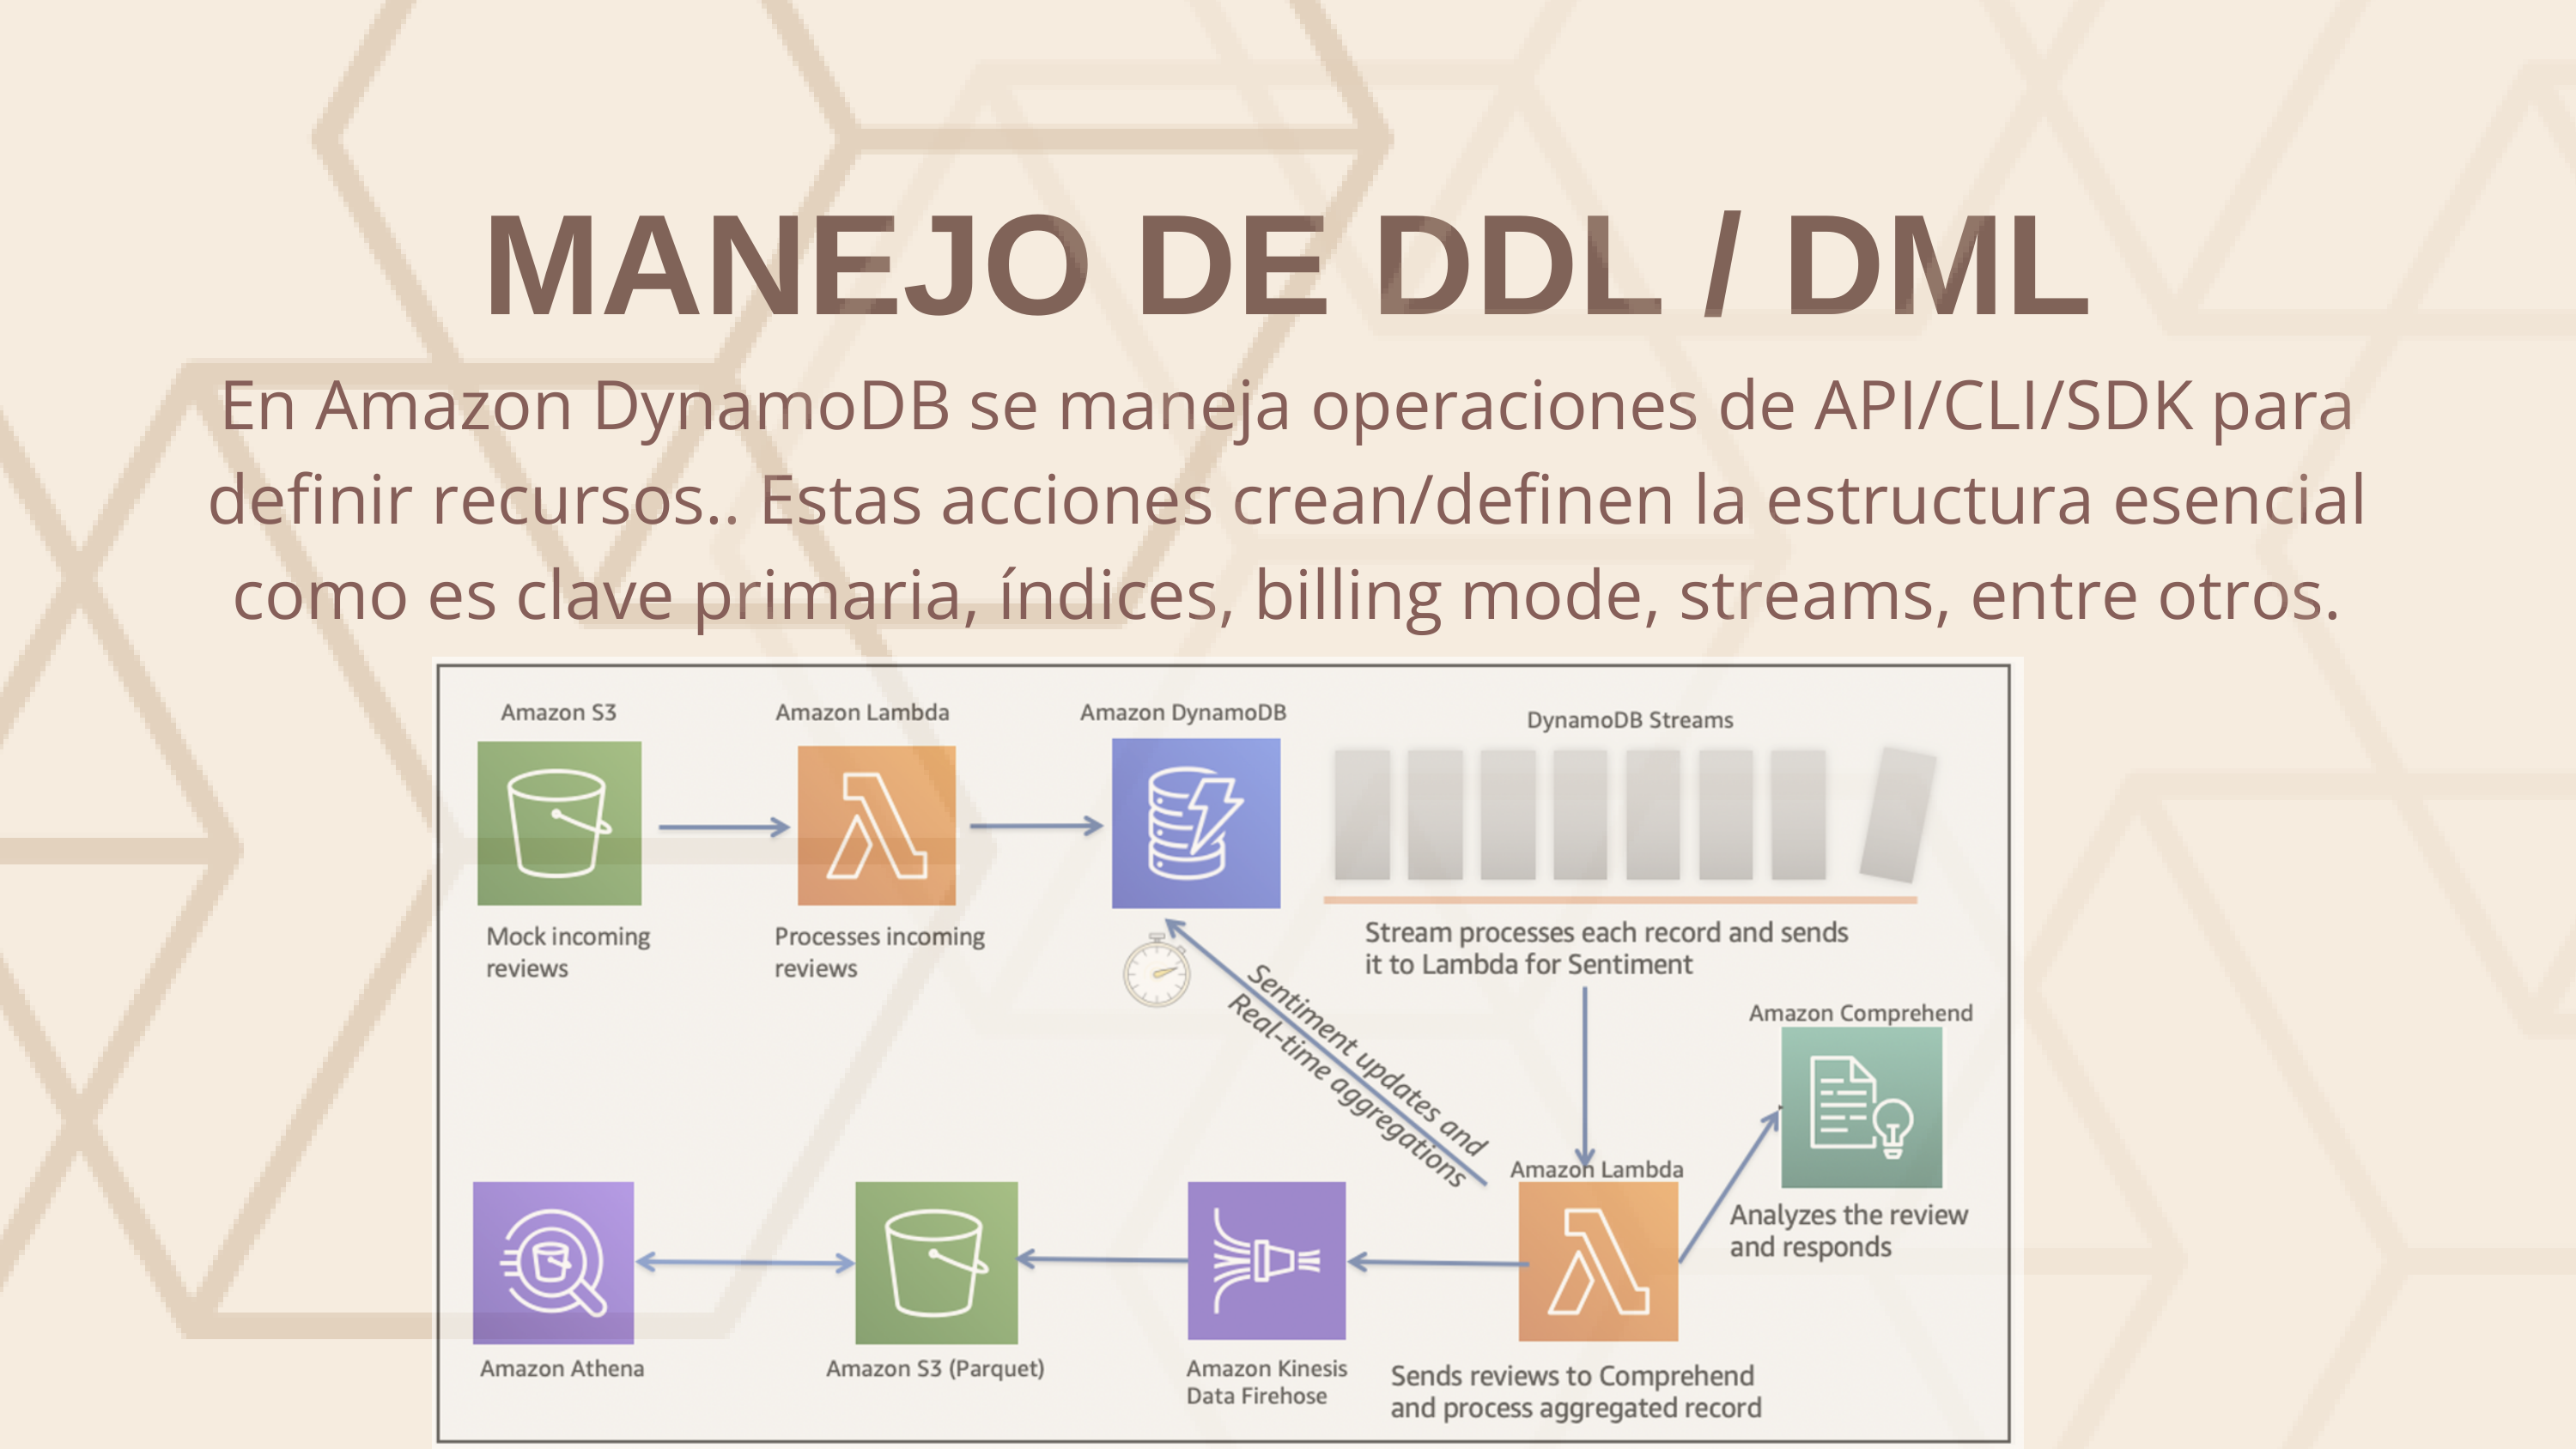

MANEJO DE DDL / DML
En Amazon DynamoDB se maneja operaciones de API/CLI/SDK para definir recursos.. Estas acciones crean/definen la estructura esencial como es clave primaria, índices, billing mode, streams, entre otros.